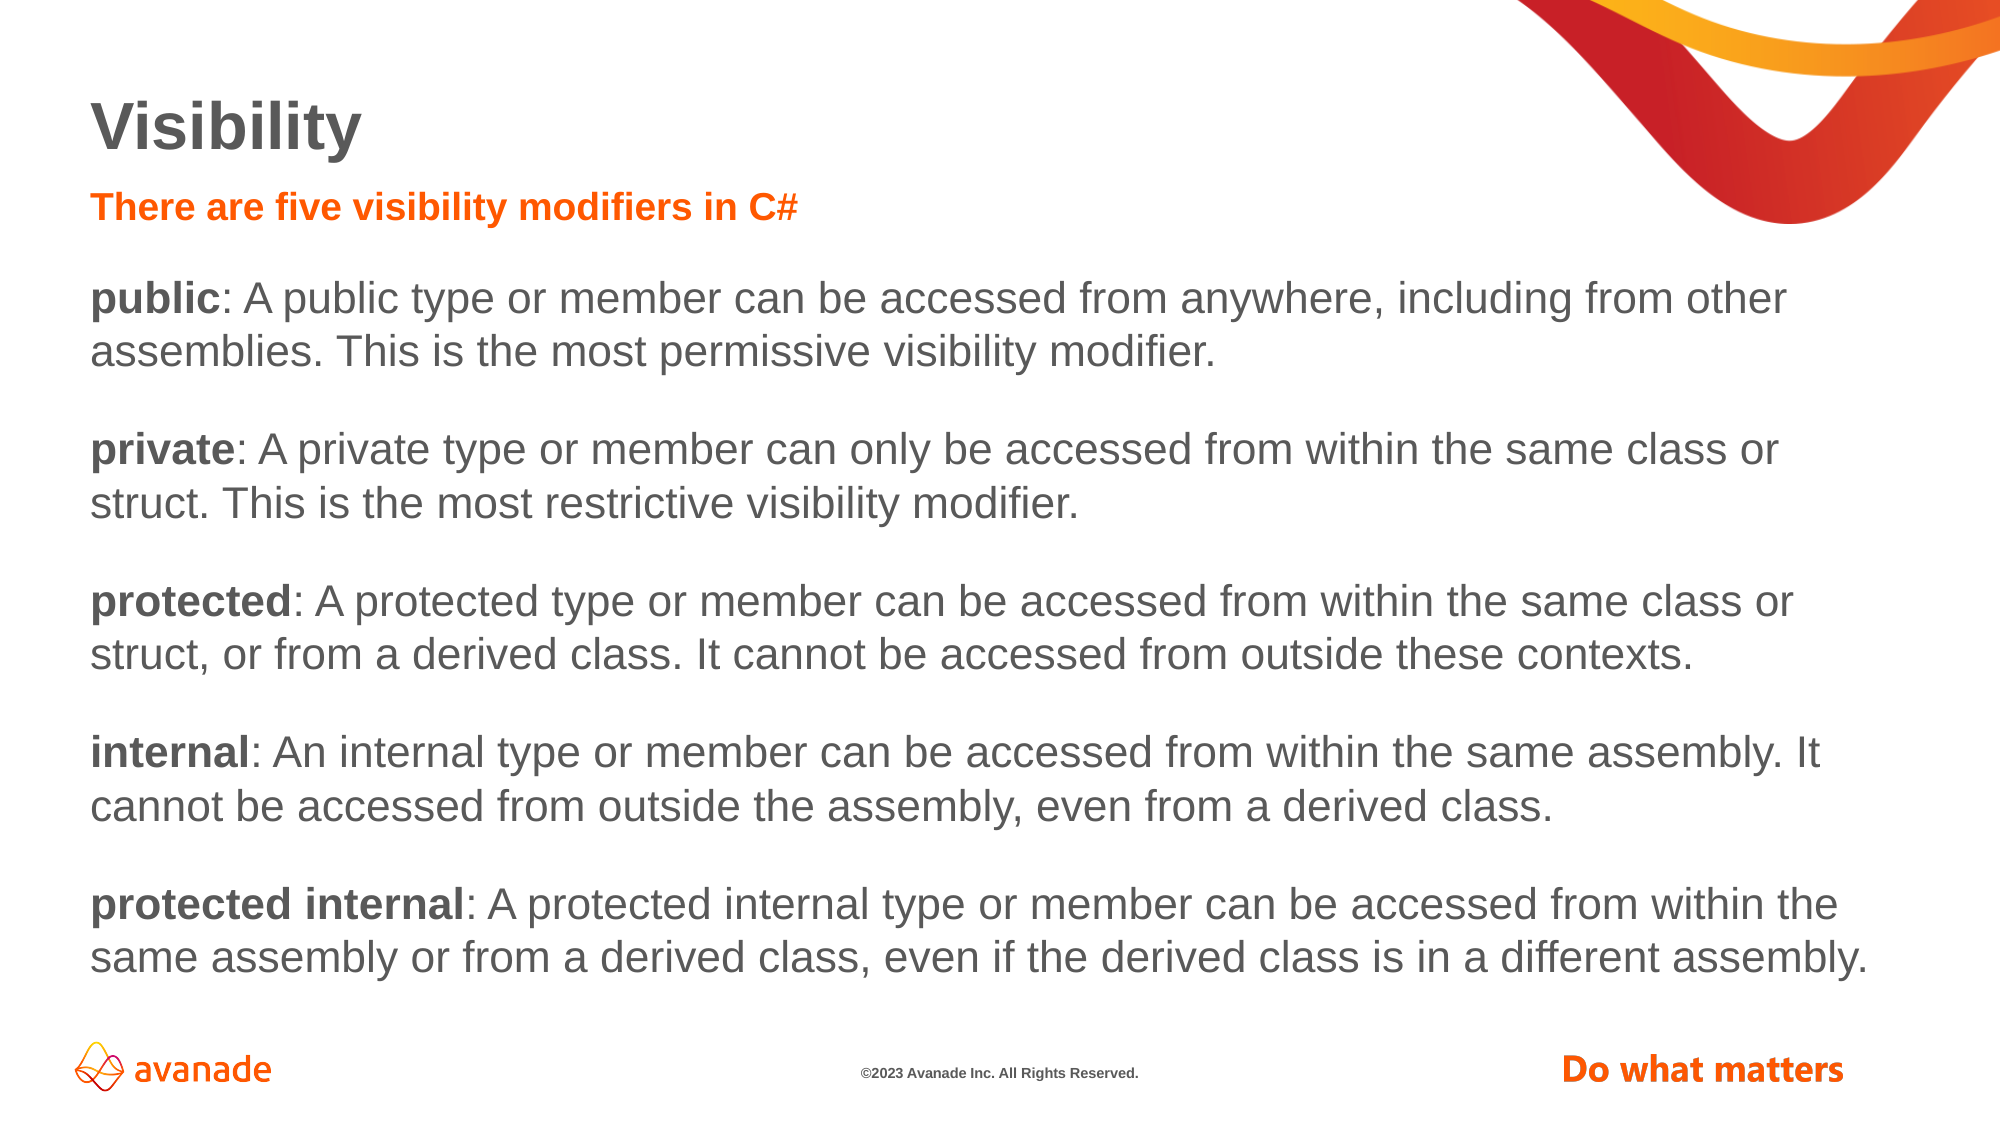

# Visibility
There are five visibility modifiers in C#

public: A public type or member can be accessed from anywhere, including from other assemblies. This is the most permissive visibility modifier.

private: A private type or member can only be accessed from within the same class or struct. This is the most restrictive visibility modifier.

protected: A protected type or member can be accessed from within the same class or struct, or from a derived class. It cannot be accessed from outside these contexts.

internal: An internal type or member can be accessed from within the same assembly. It cannot be accessed from outside the assembly, even from a derived class.

protected internal: A protected internal type or member can be accessed from within the same assembly or from a derived class, even if the derived class is in a different assembly.